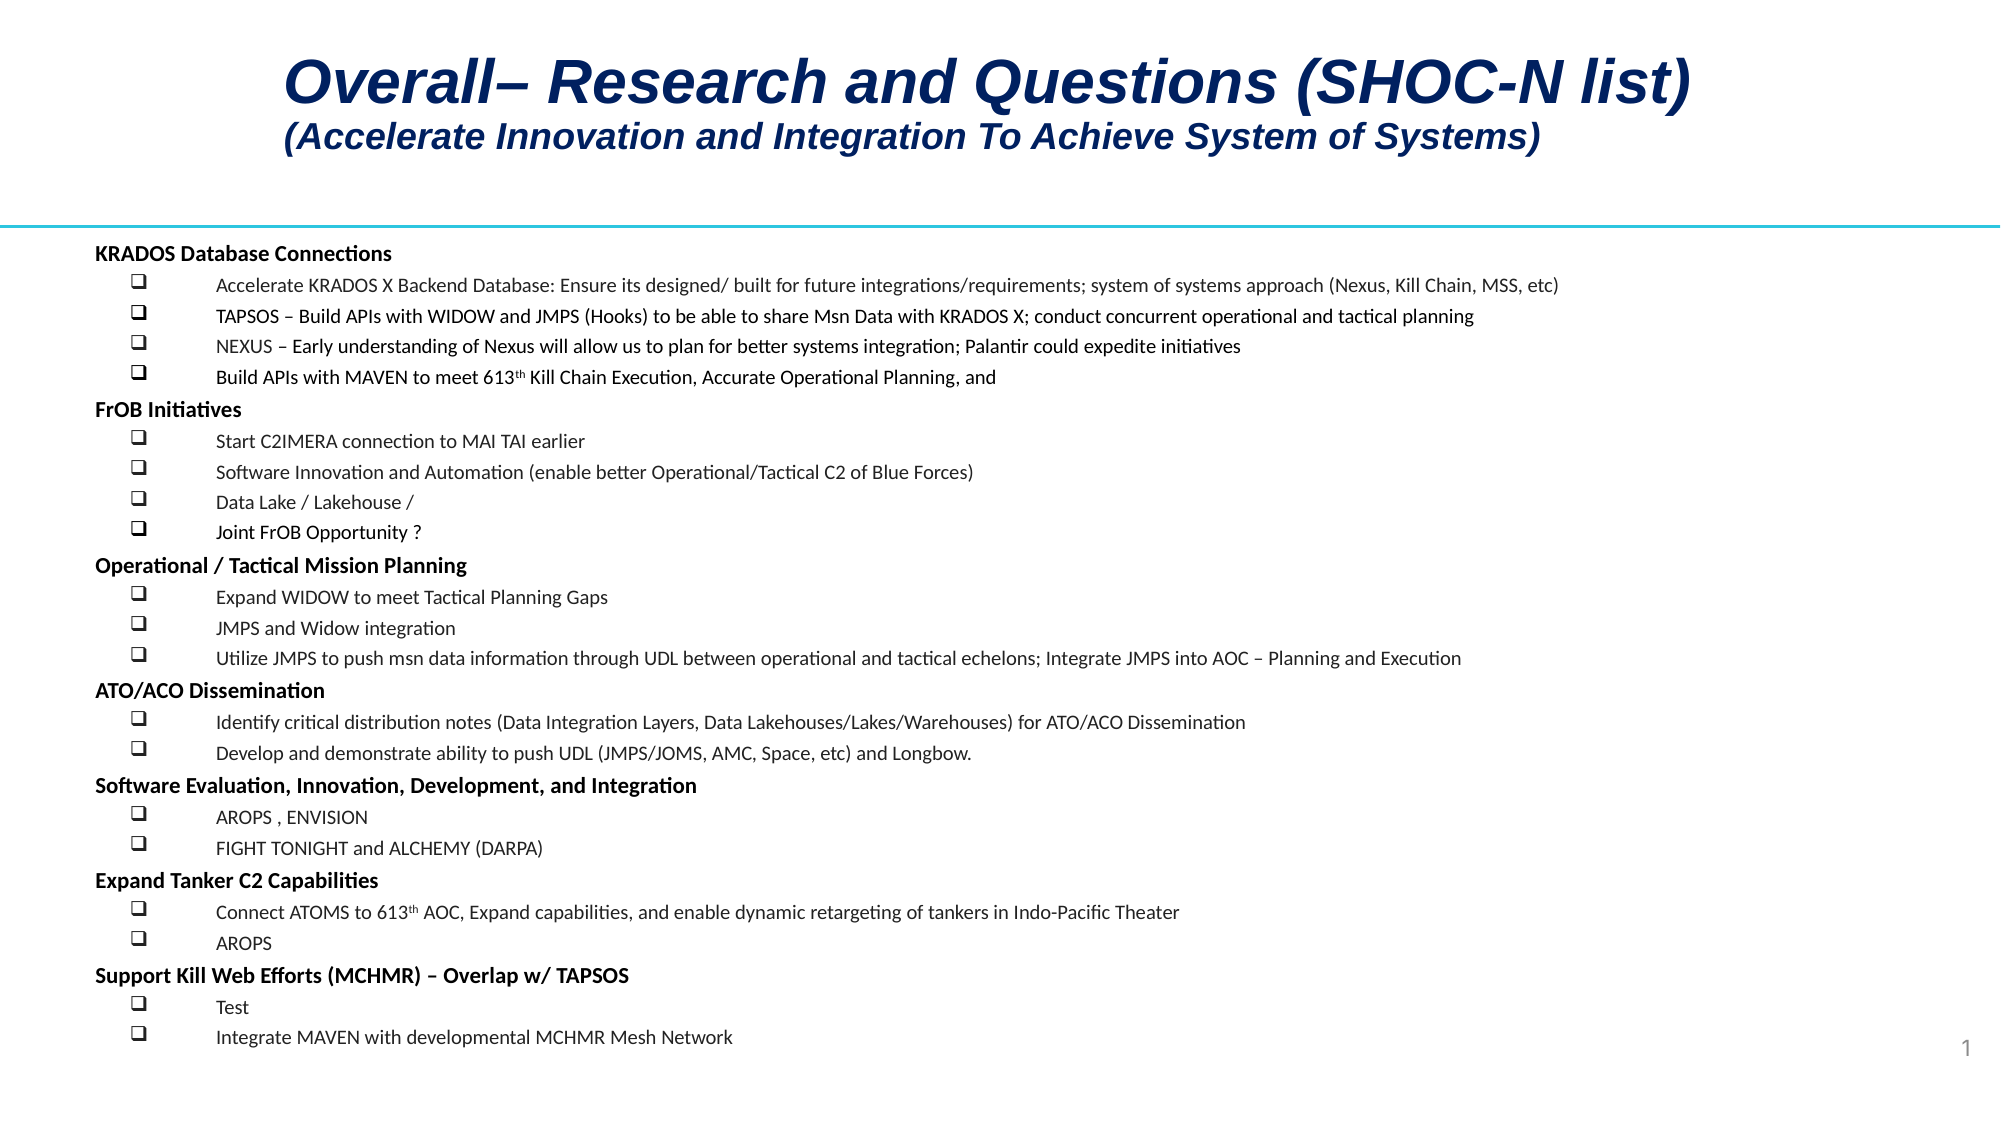

Overall– Research and Questions (SHOC-N list)
(Accelerate Innovation and Integration To Achieve System of Systems)

KRADOS Database Connections
Accelerate KRADOS X Backend Database: Ensure its designed/ built for future integrations/requirements; system of systems approach (Nexus, Kill Chain, MSS, etc)
TAPSOS – Build APIs with WIDOW and JMPS (Hooks) to be able to share Msn Data with KRADOS X; conduct concurrent operational and tactical planning
NEXUS – Early understanding of Nexus will allow us to plan for better systems integration; Palantir could expedite initiatives
Build APIs with MAVEN to meet 613th Kill Chain Execution, Accurate Operational Planning, and
FrOB Initiatives
Start C2IMERA connection to MAI TAI earlier
Software Innovation and Automation (enable better Operational/Tactical C2 of Blue Forces)
Data Lake / Lakehouse /
Joint FrOB Opportunity ?
Operational / Tactical Mission Planning
Expand WIDOW to meet Tactical Planning Gaps
JMPS and Widow integration
Utilize JMPS to push msn data information through UDL between operational and tactical echelons; Integrate JMPS into AOC – Planning and Execution
ATO/ACO Dissemination
Identify critical distribution notes (Data Integration Layers, Data Lakehouses/Lakes/Warehouses) for ATO/ACO Dissemination
Develop and demonstrate ability to push UDL (JMPS/JOMS, AMC, Space, etc) and Longbow.
Software Evaluation, Innovation, Development, and Integration
AROPS , ENVISION
FIGHT TONIGHT and ALCHEMY (DARPA)
Expand Tanker C2 Capabilities
Connect ATOMS to 613th AOC, Expand capabilities, and enable dynamic retargeting of tankers in Indo-Pacific Theater
AROPS
Support Kill Web Efforts (MCHMR) – Overlap w/ TAPSOS
Test
Integrate MAVEN with developmental MCHMR Mesh Network

1